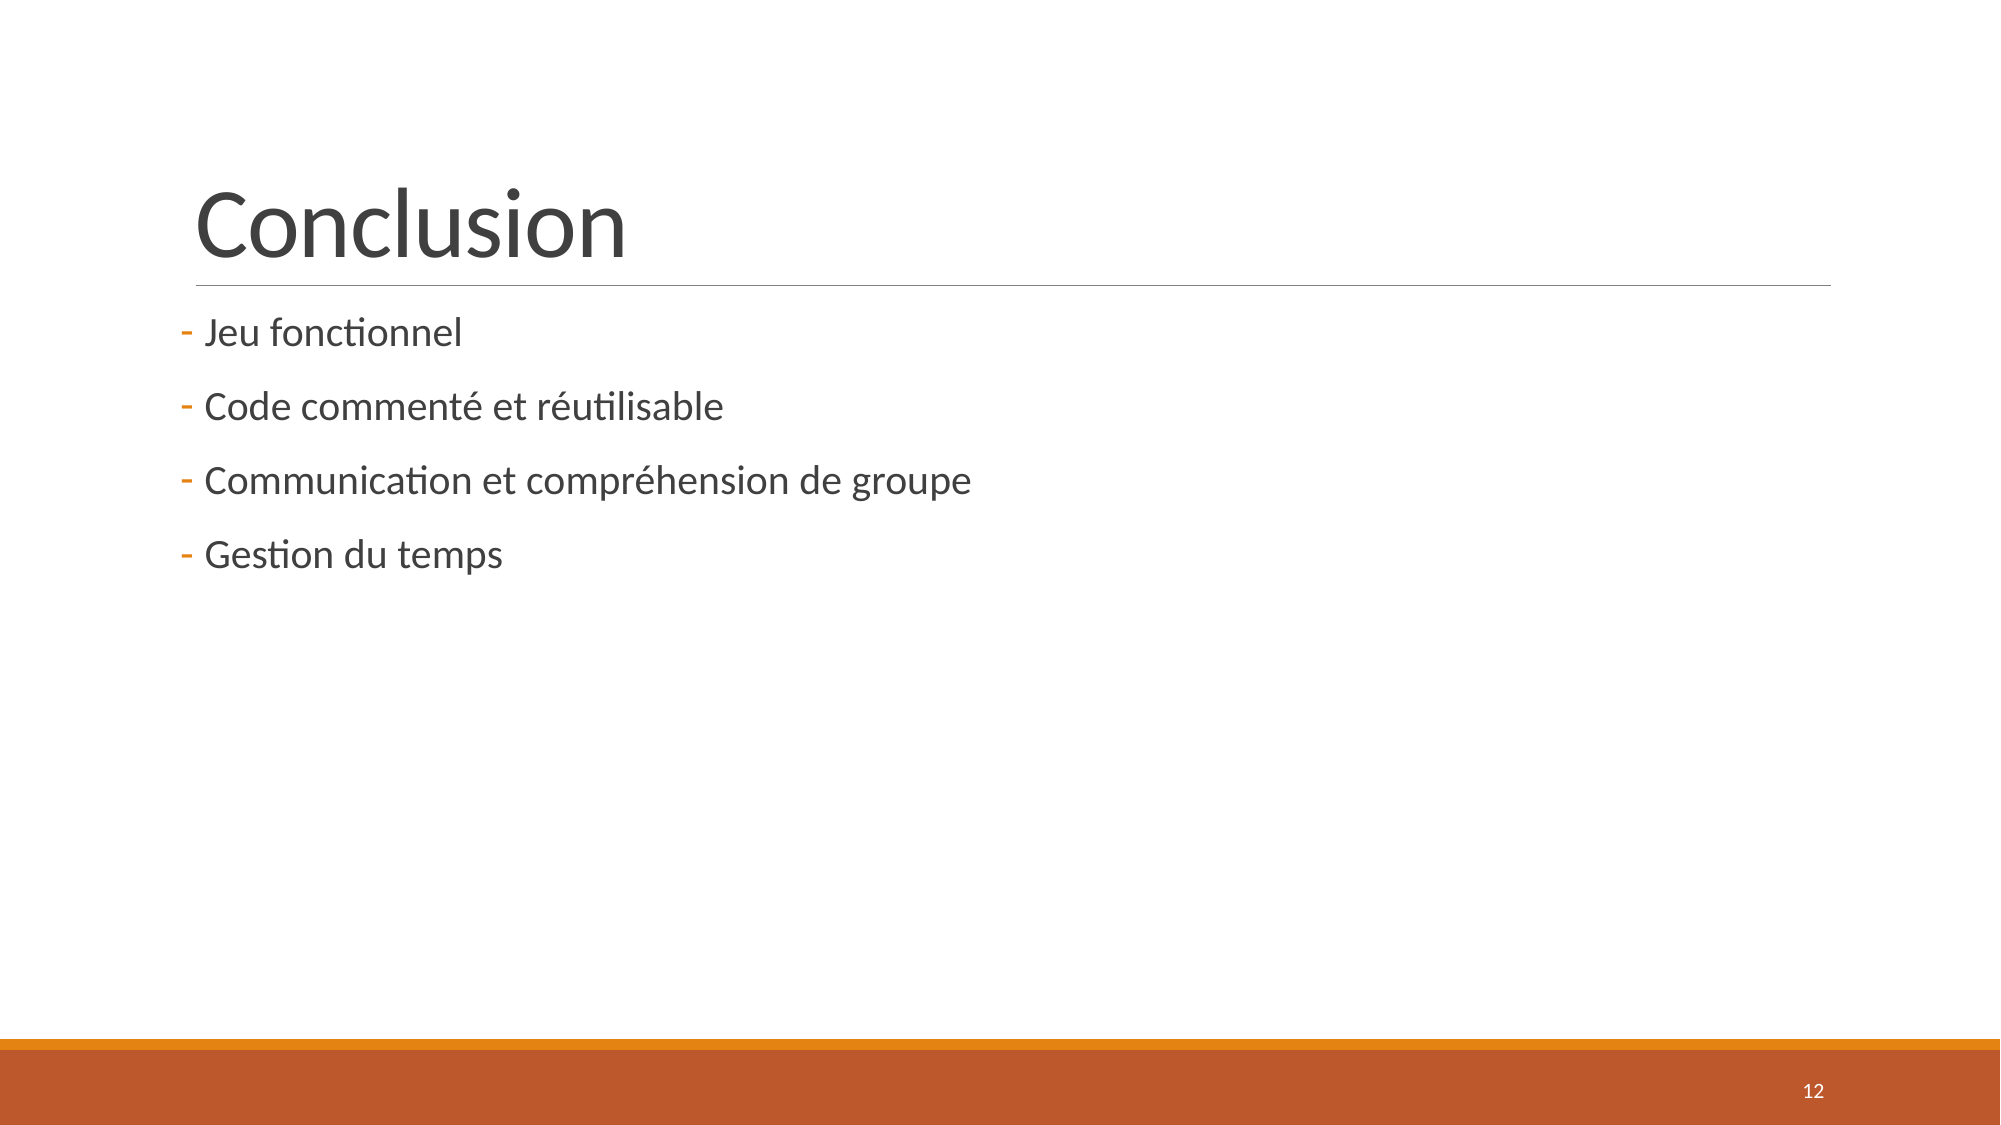

# Conclusion
 Jeu fonctionnel
 Code commenté et réutilisable
 Communication et compréhension de groupe
 Gestion du temps
12